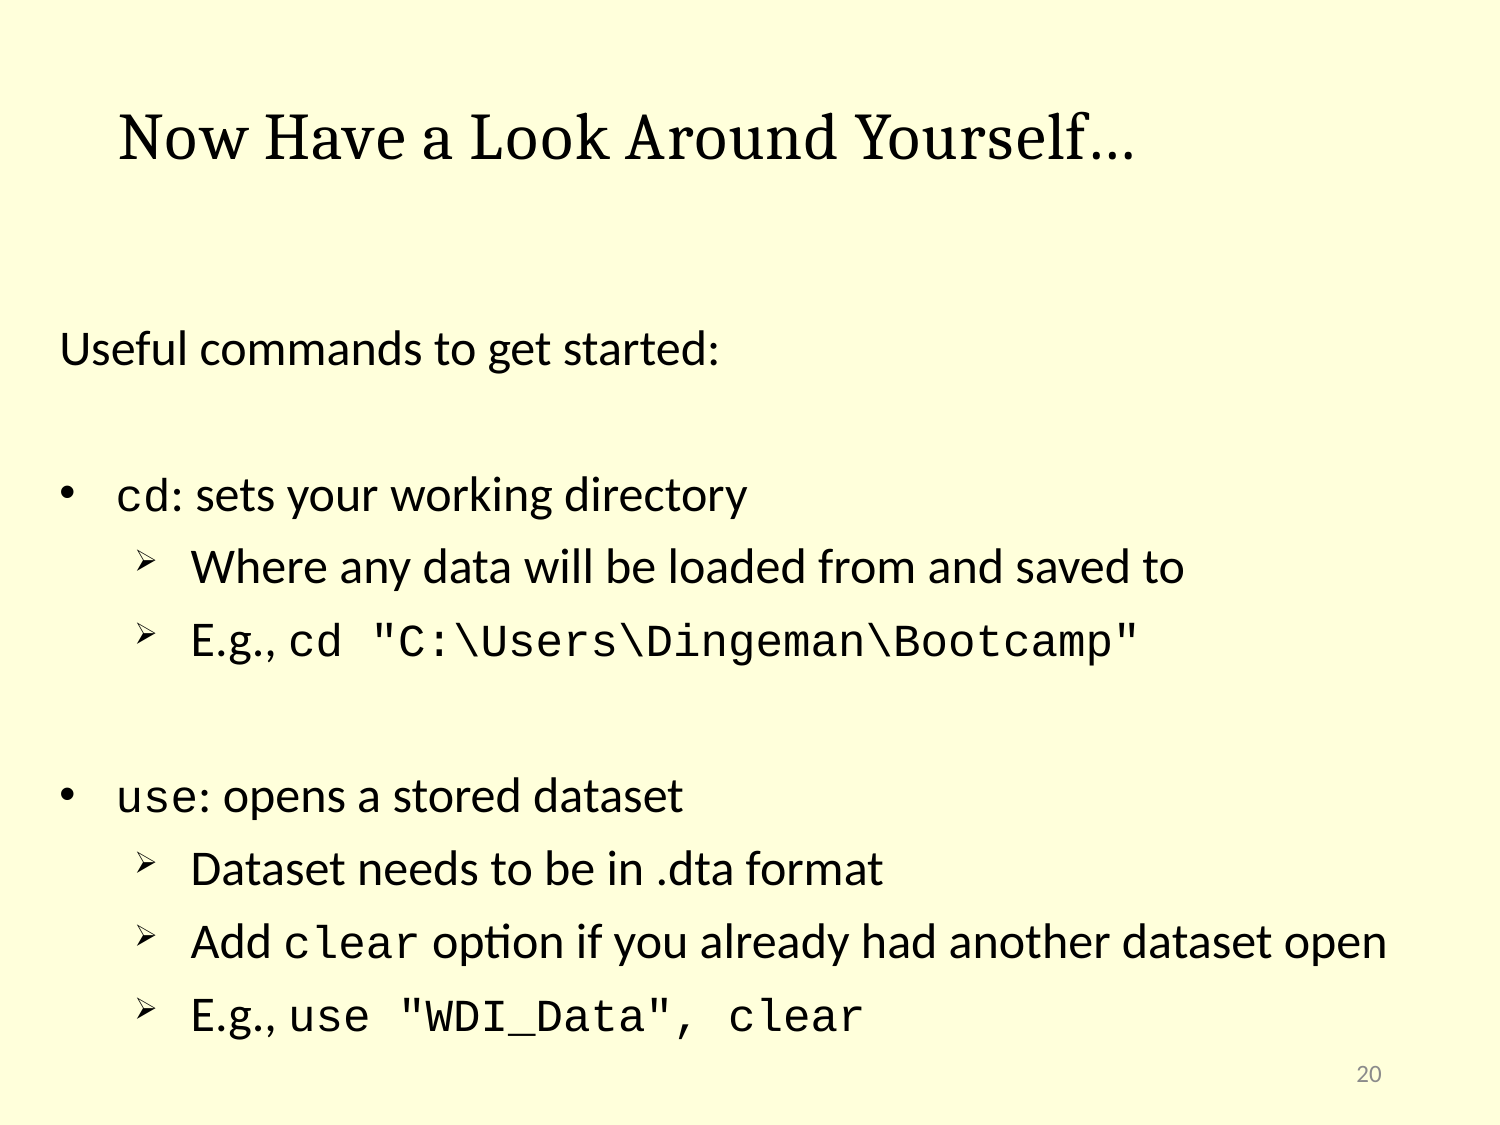

# Now Have a Look Around Yourself…

Useful commands to get started:

cd: sets your working directory
Where any data will be loaded from and saved to
E.g., cd "C:\Users\Dingeman\Bootcamp"

use: opens a stored dataset
Dataset needs to be in .dta format
Add clear option if you already had another dataset open
E.g., use "WDI_Data", clear
20